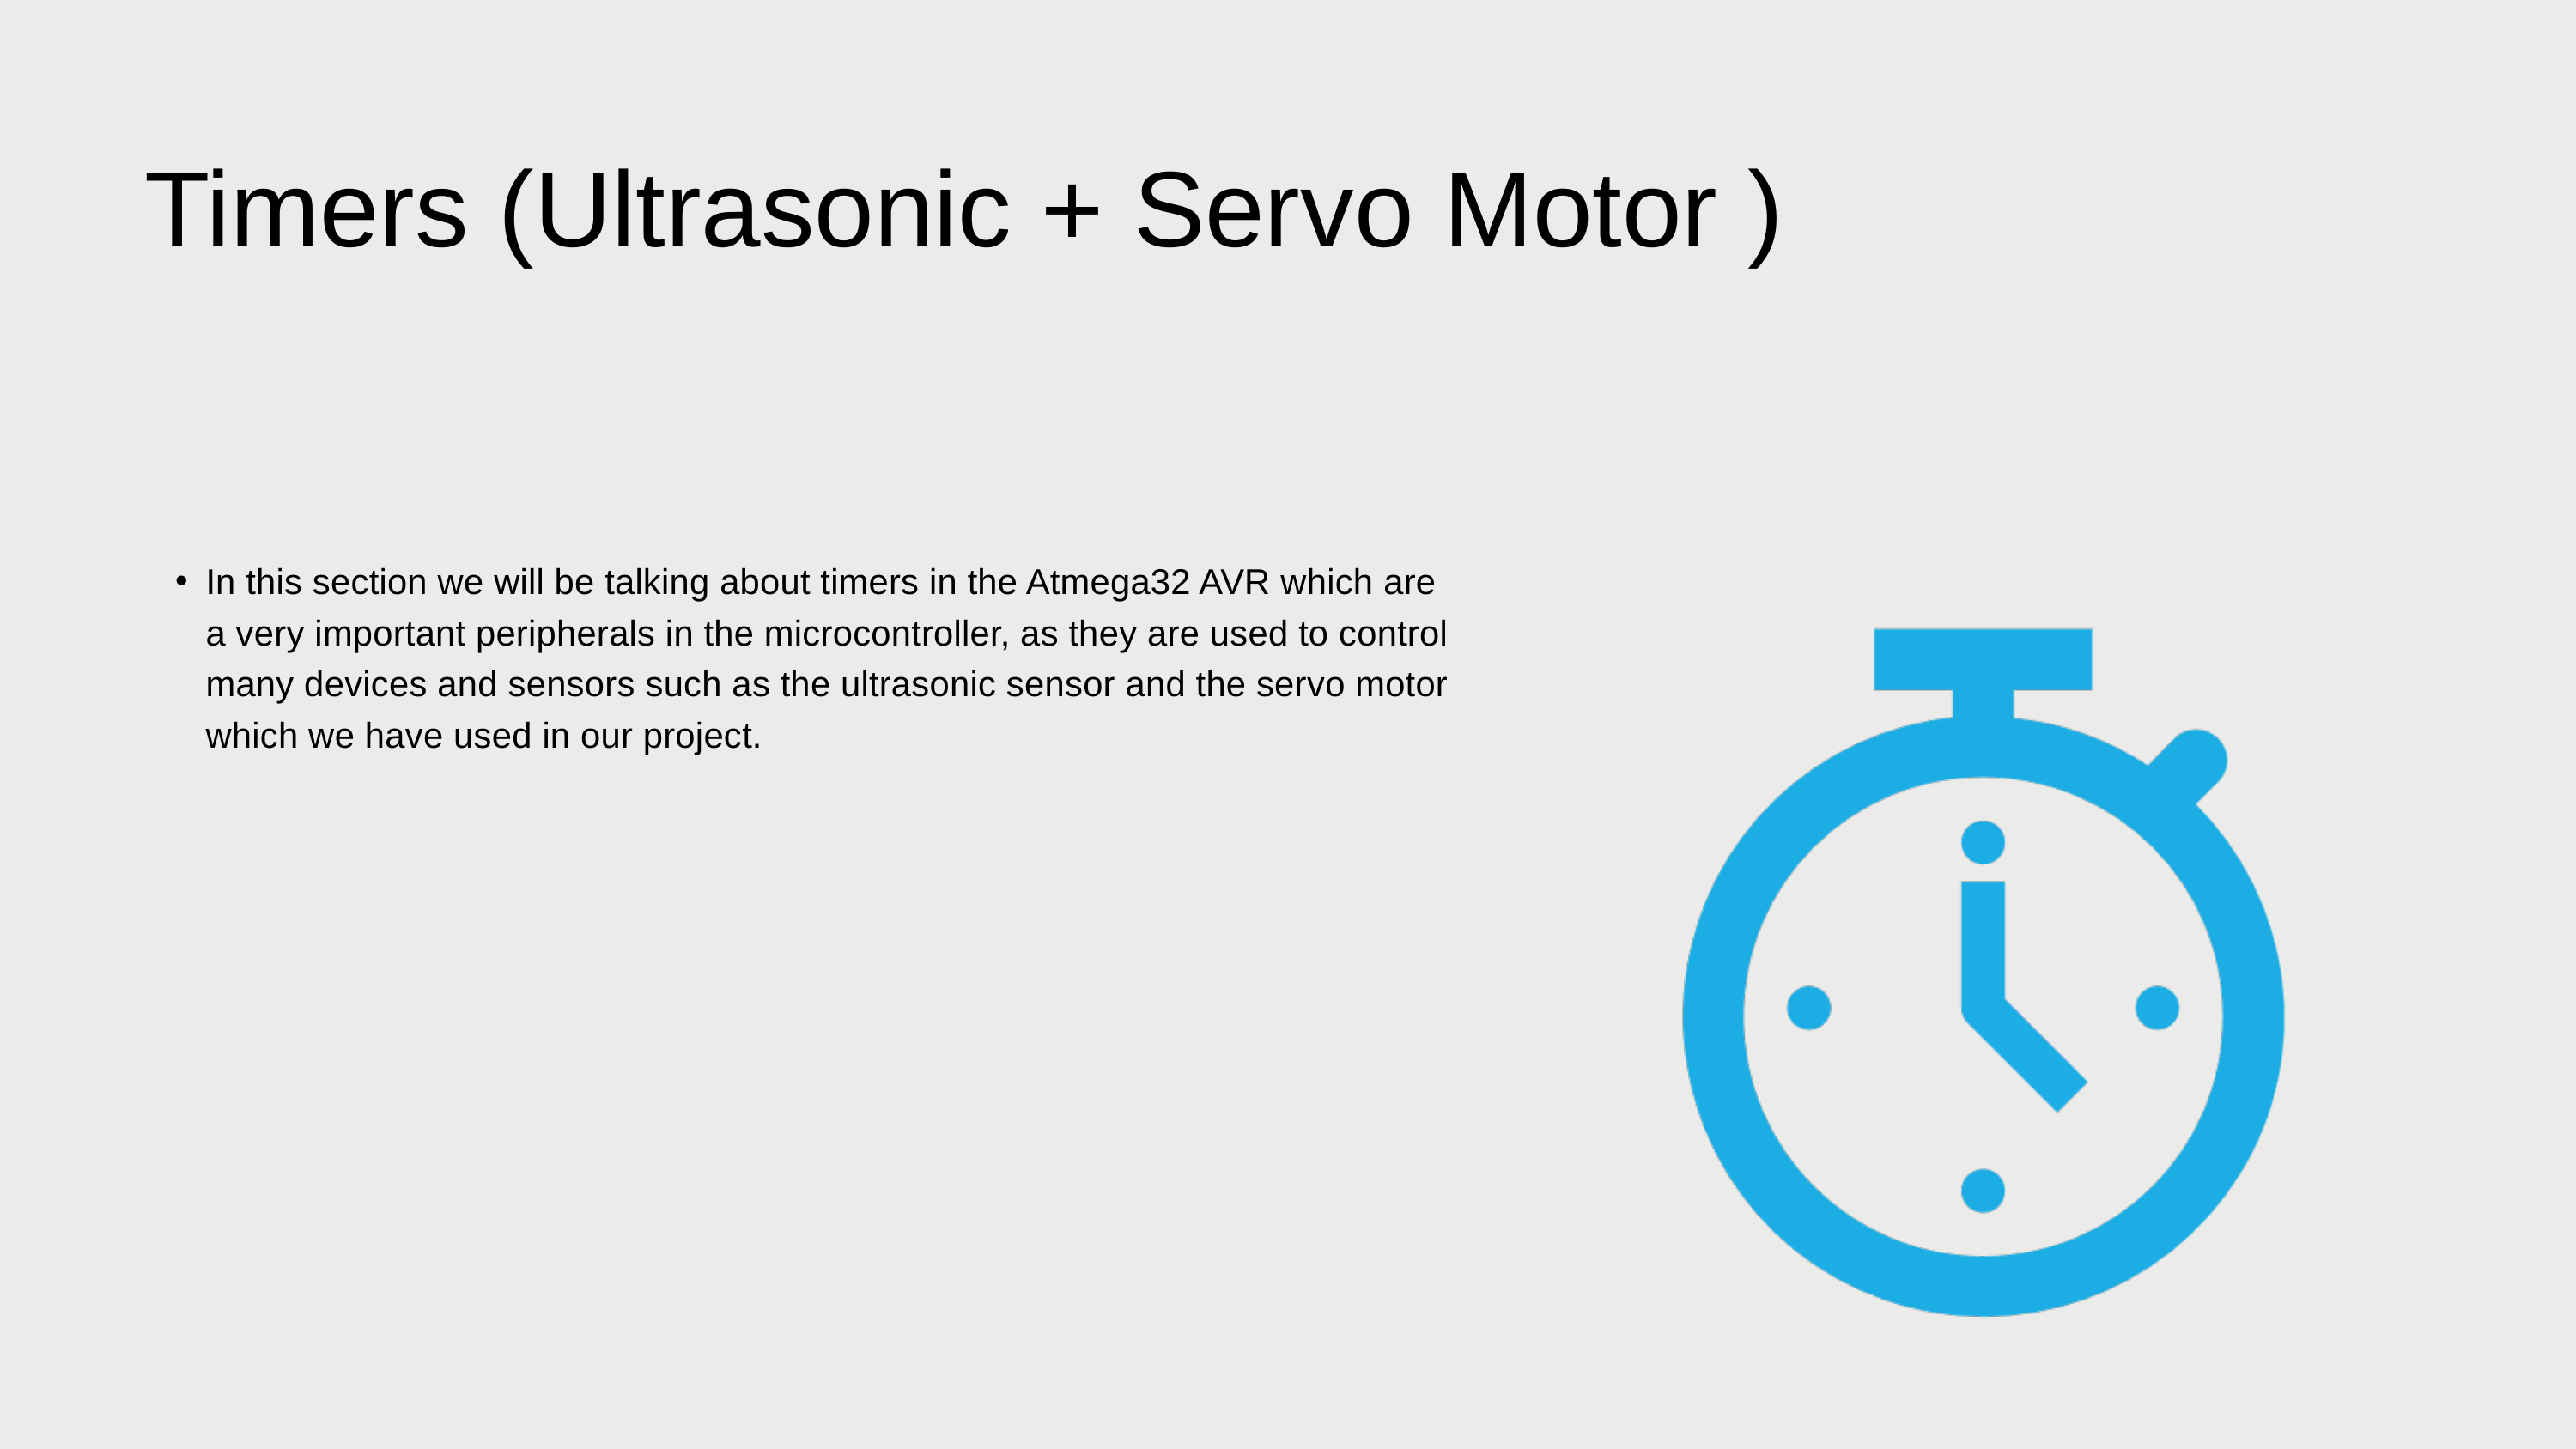

Timers (Ultrasonic + Servo Motor )
In this section we will be talking about timers in the Atmega32 AVR which are a very important peripherals in the microcontroller, as they are used to control many devices and sensors such as the ultrasonic sensor and the servo motor which we have used in our project.